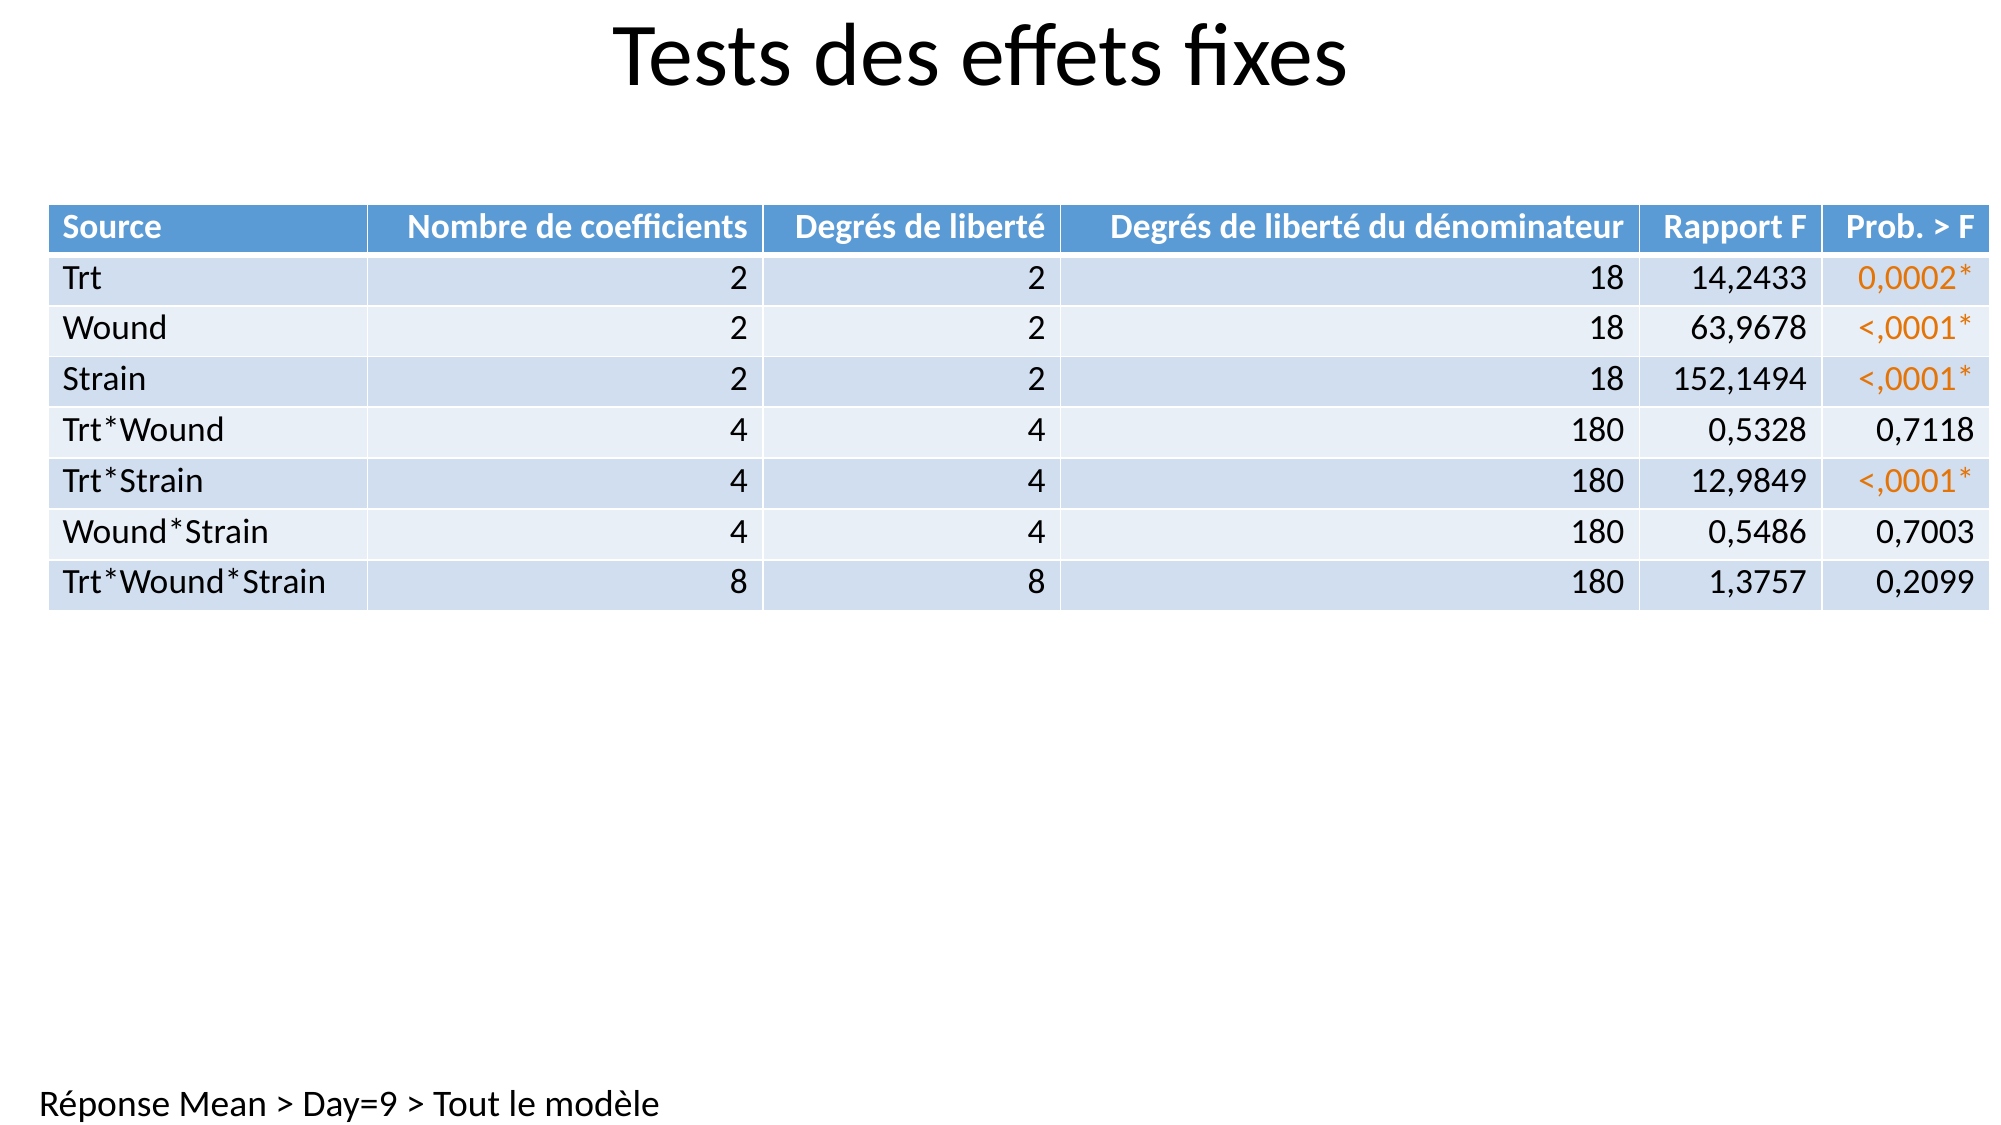

# Tests des effets fixes
| Source | Nombre de coefficients | Degrés de liberté | Degrés de liberté du dénominateur | Rapport F | Prob. > F |
| --- | --- | --- | --- | --- | --- |
| Trt | 2 | 2 | 18 | 14,2433 | 0,0002\* |
| Wound | 2 | 2 | 18 | 63,9678 | <,0001\* |
| Strain | 2 | 2 | 18 | 152,1494 | <,0001\* |
| Trt\*Wound | 4 | 4 | 180 | 0,5328 | 0,7118 |
| Trt\*Strain | 4 | 4 | 180 | 12,9849 | <,0001\* |
| Wound\*Strain | 4 | 4 | 180 | 0,5486 | 0,7003 |
| Trt\*Wound\*Strain | 8 | 8 | 180 | 1,3757 | 0,2099 |
Réponse Mean > Day=9 > Tout le modèle